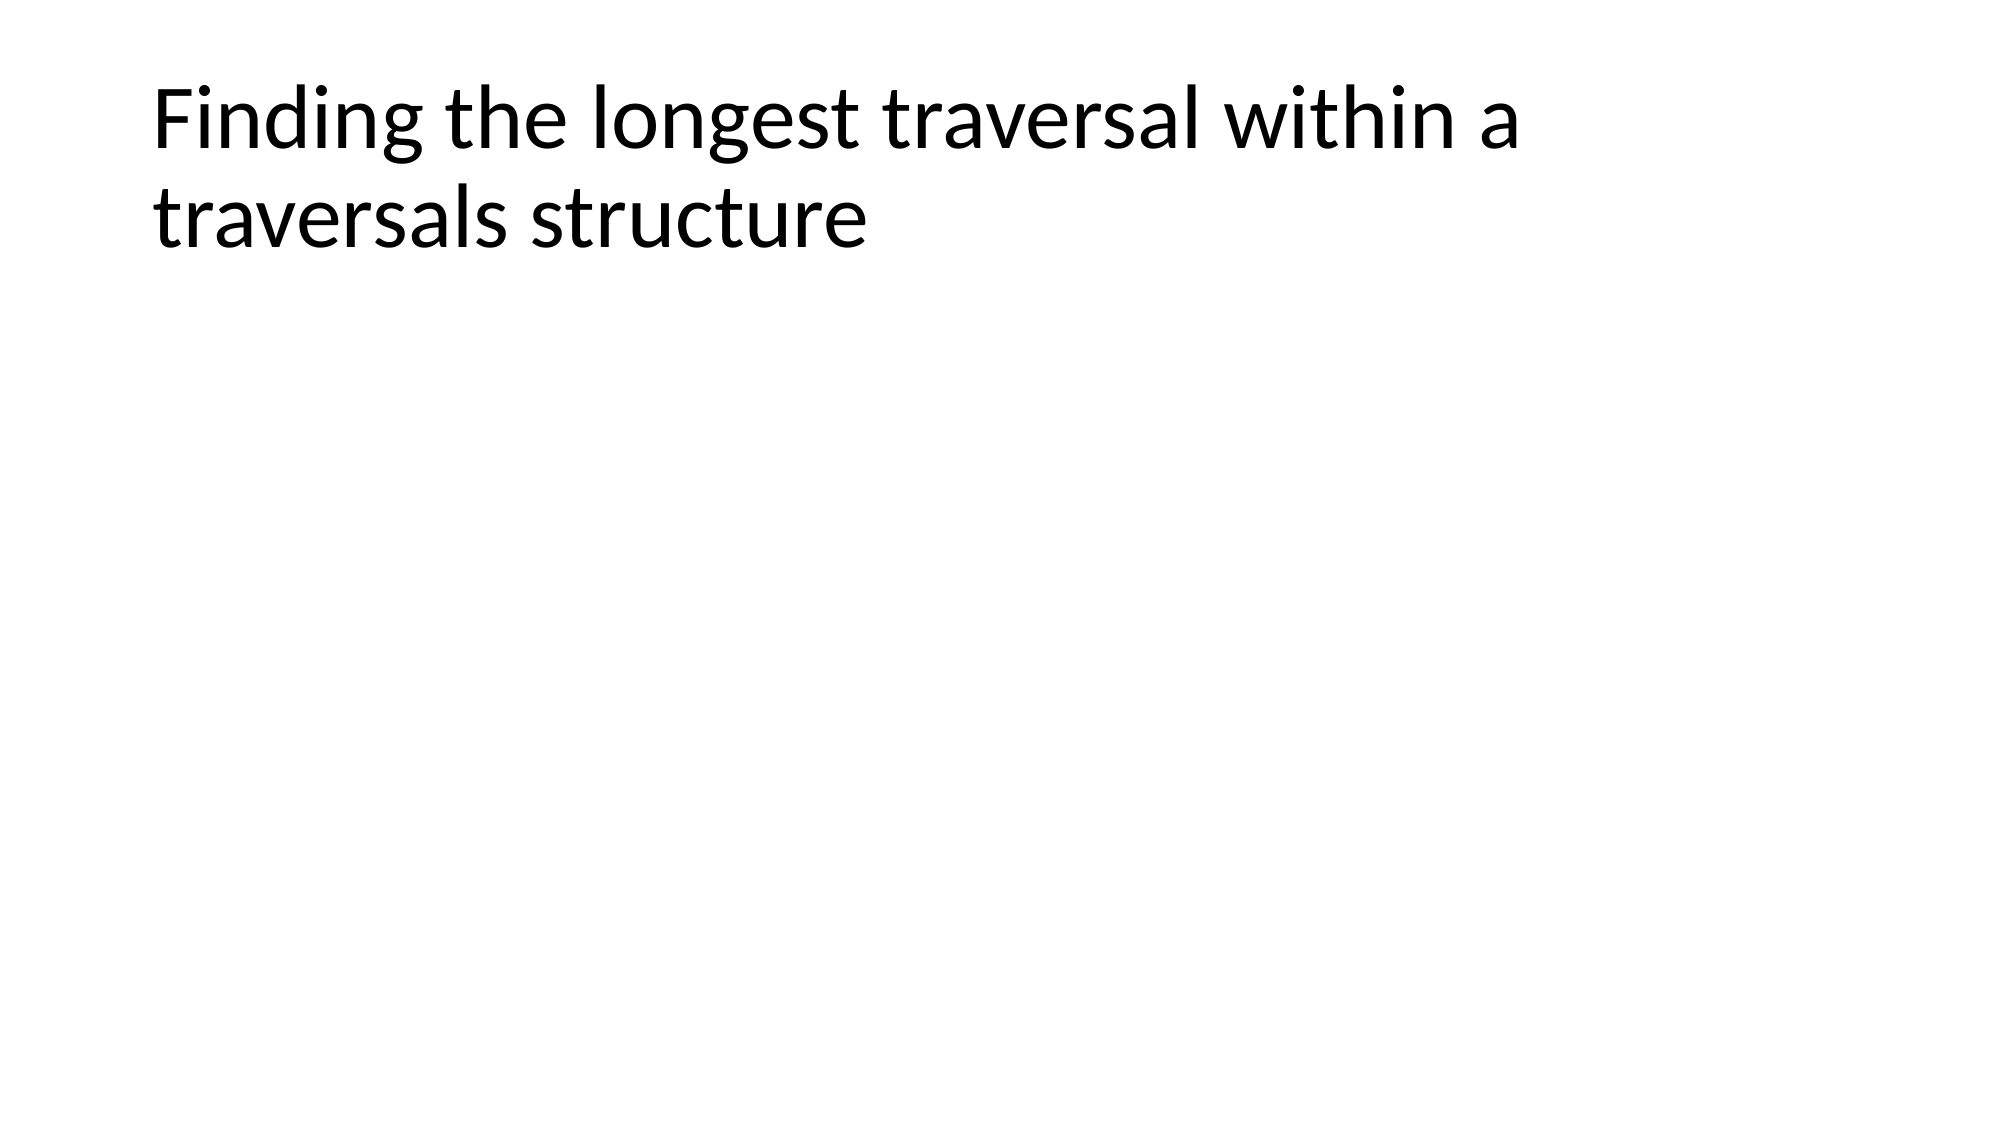

# Finding the longest traversal within a traversals structure